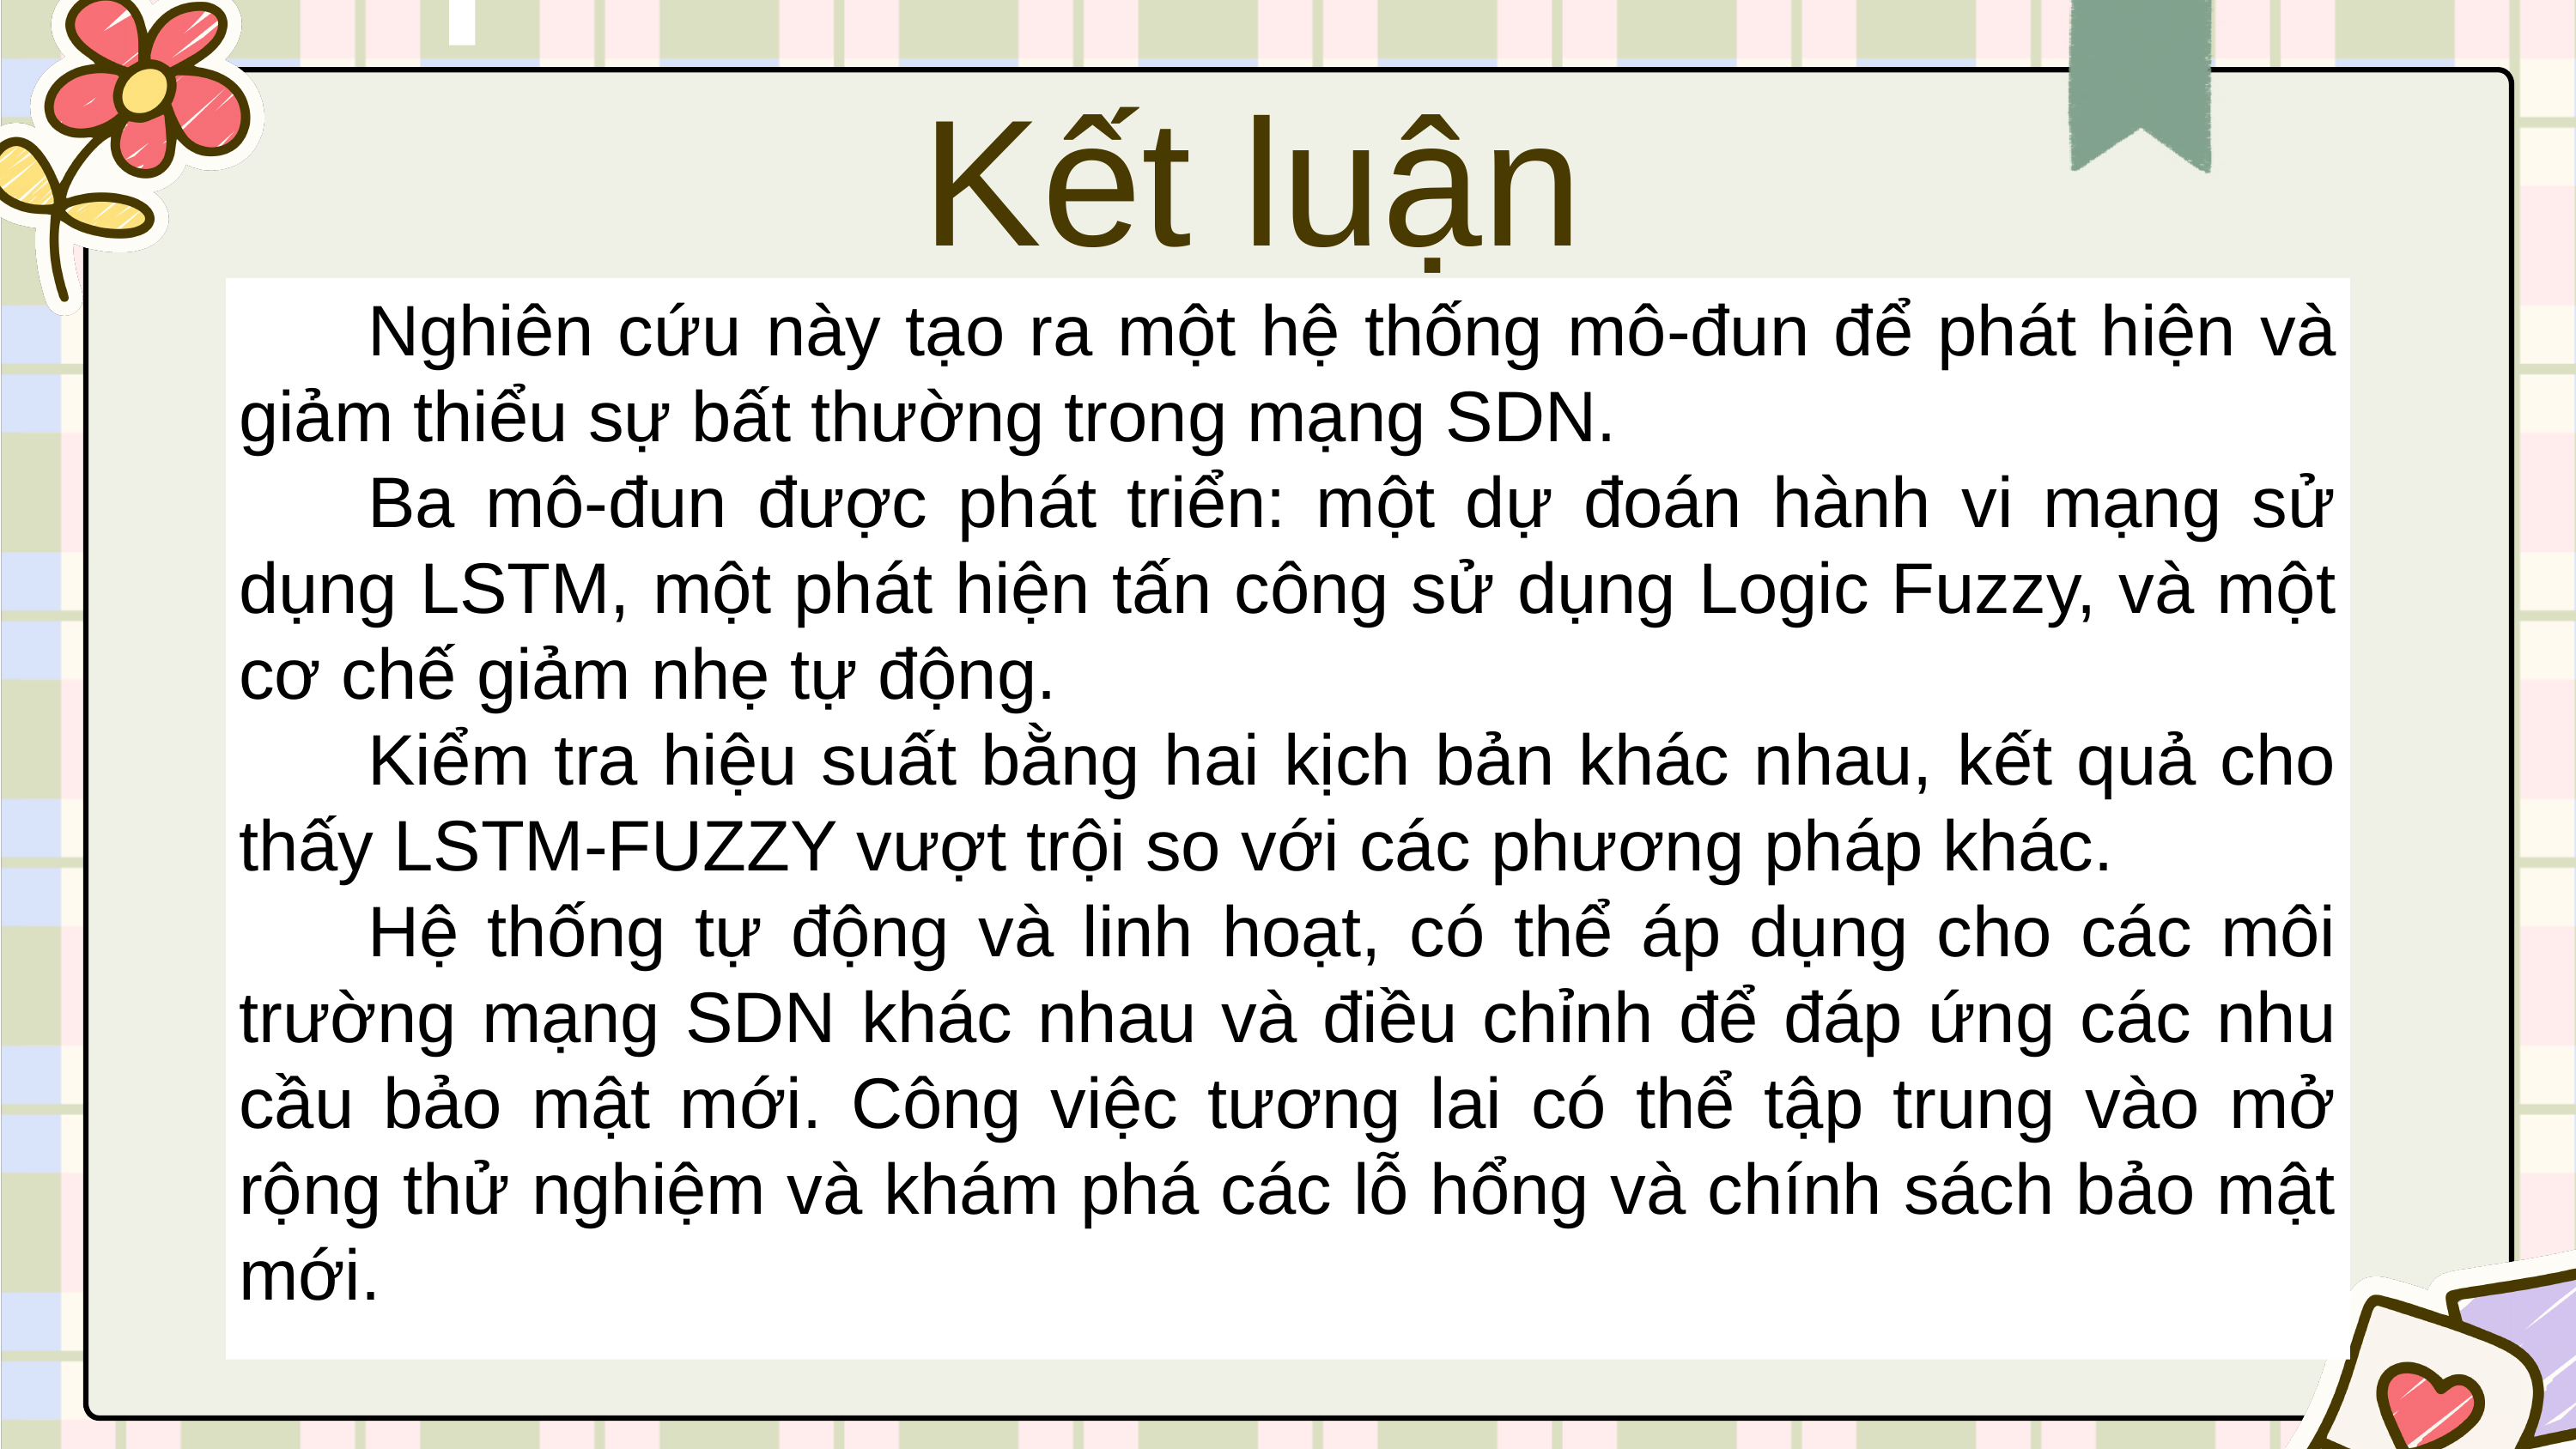

Kết luận
	Nghiên cứu này tạo ra một hệ thống mô-đun để phát hiện và giảm thiểu sự bất thường trong mạng SDN.
	Ba mô-đun được phát triển: một dự đoán hành vi mạng sử dụng LSTM, một phát hiện tấn công sử dụng Logic Fuzzy, và một cơ chế giảm nhẹ tự động.
	Kiểm tra hiệu suất bằng hai kịch bản khác nhau, kết quả cho thấy LSTM-FUZZY vượt trội so với các phương pháp khác.
	Hệ thống tự động và linh hoạt, có thể áp dụng cho các môi trường mạng SDN khác nhau và điều chỉnh để đáp ứng các nhu cầu bảo mật mới. Công việc tương lai có thể tập trung vào mở rộng thử nghiệm và khám phá các lỗ hổng và chính sách bảo mật mới.